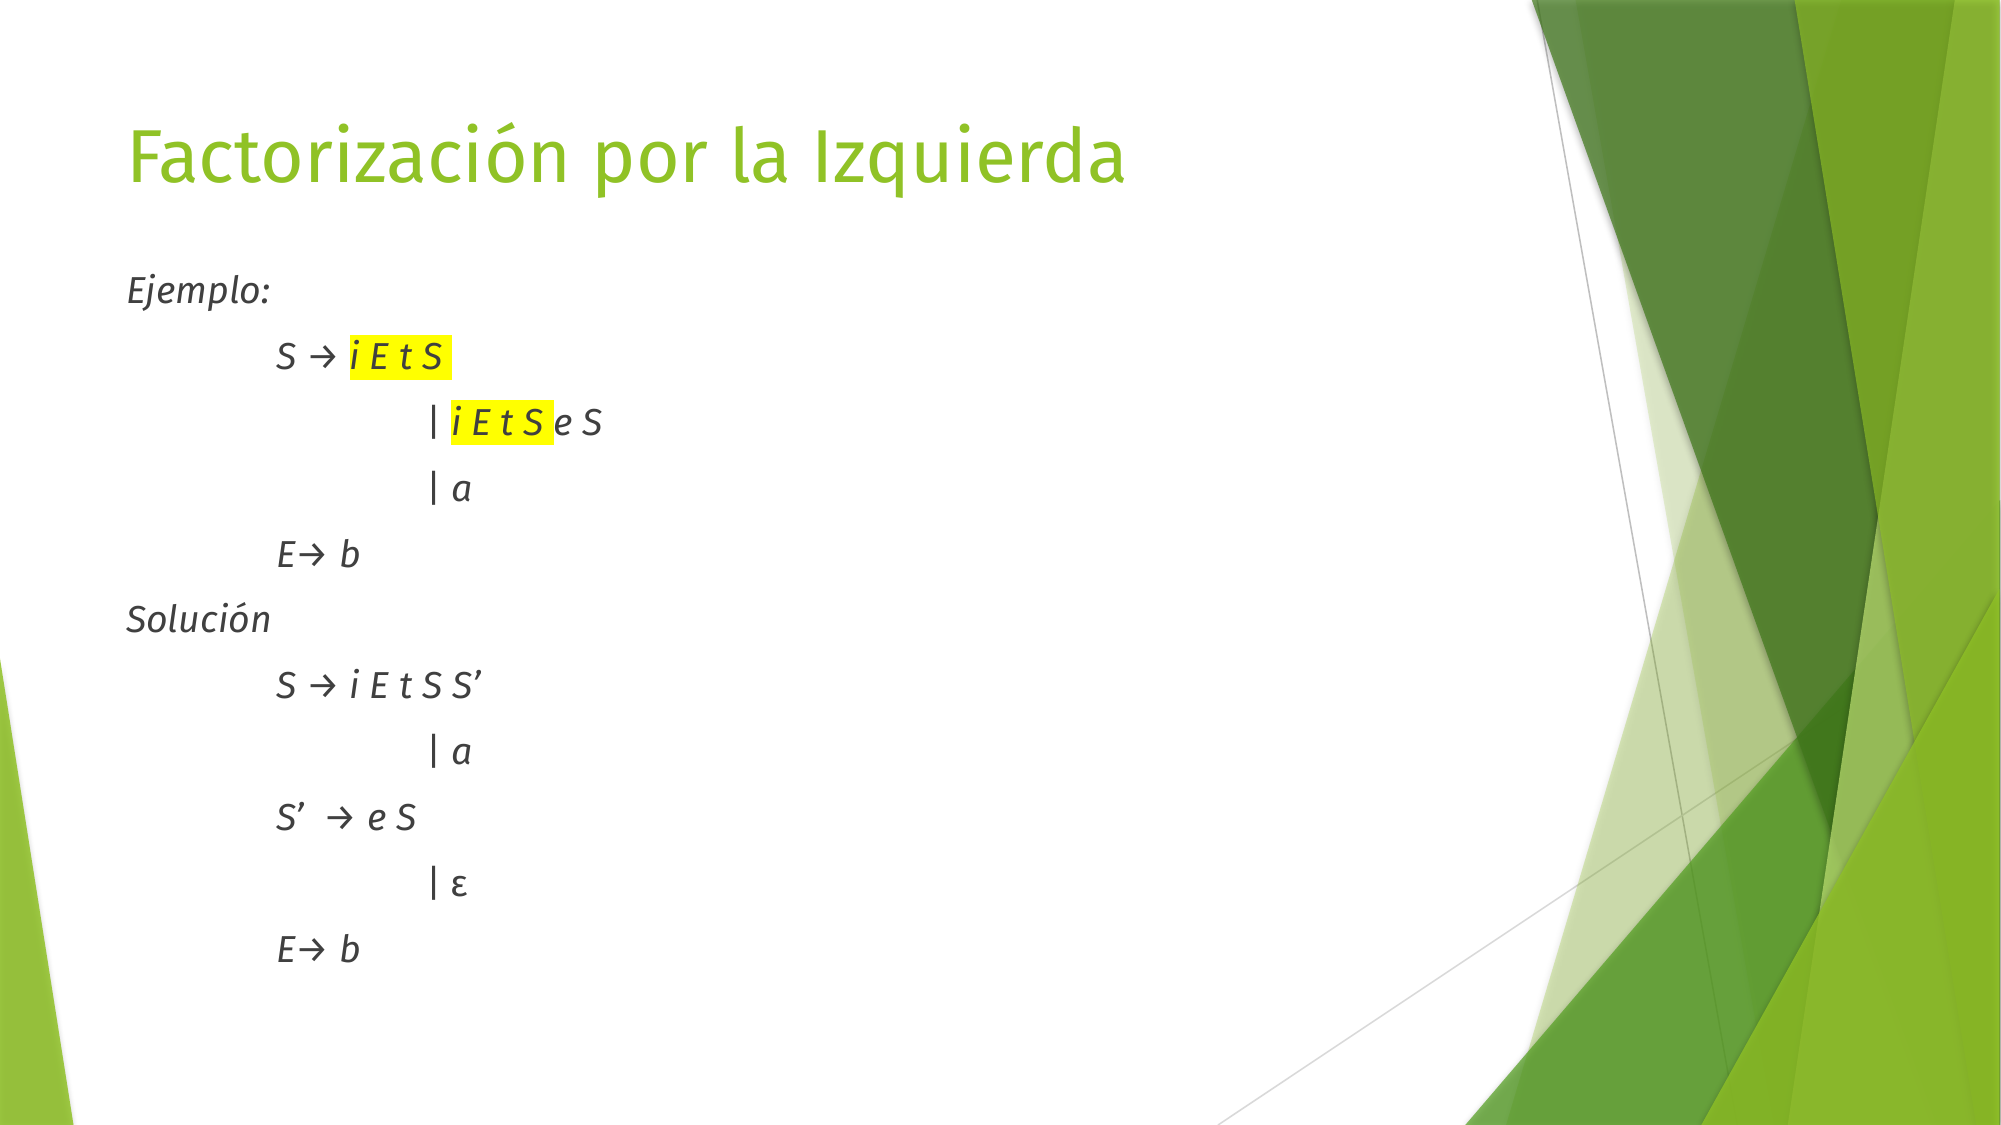

# Factorización por la Izquierda
Ejemplo:
	S → i E t S
		| i E t S e S
		| a
	E→ b
Solución
	S → i E t S S’
		| a
	S’  → e S
		| ε
	E→ b